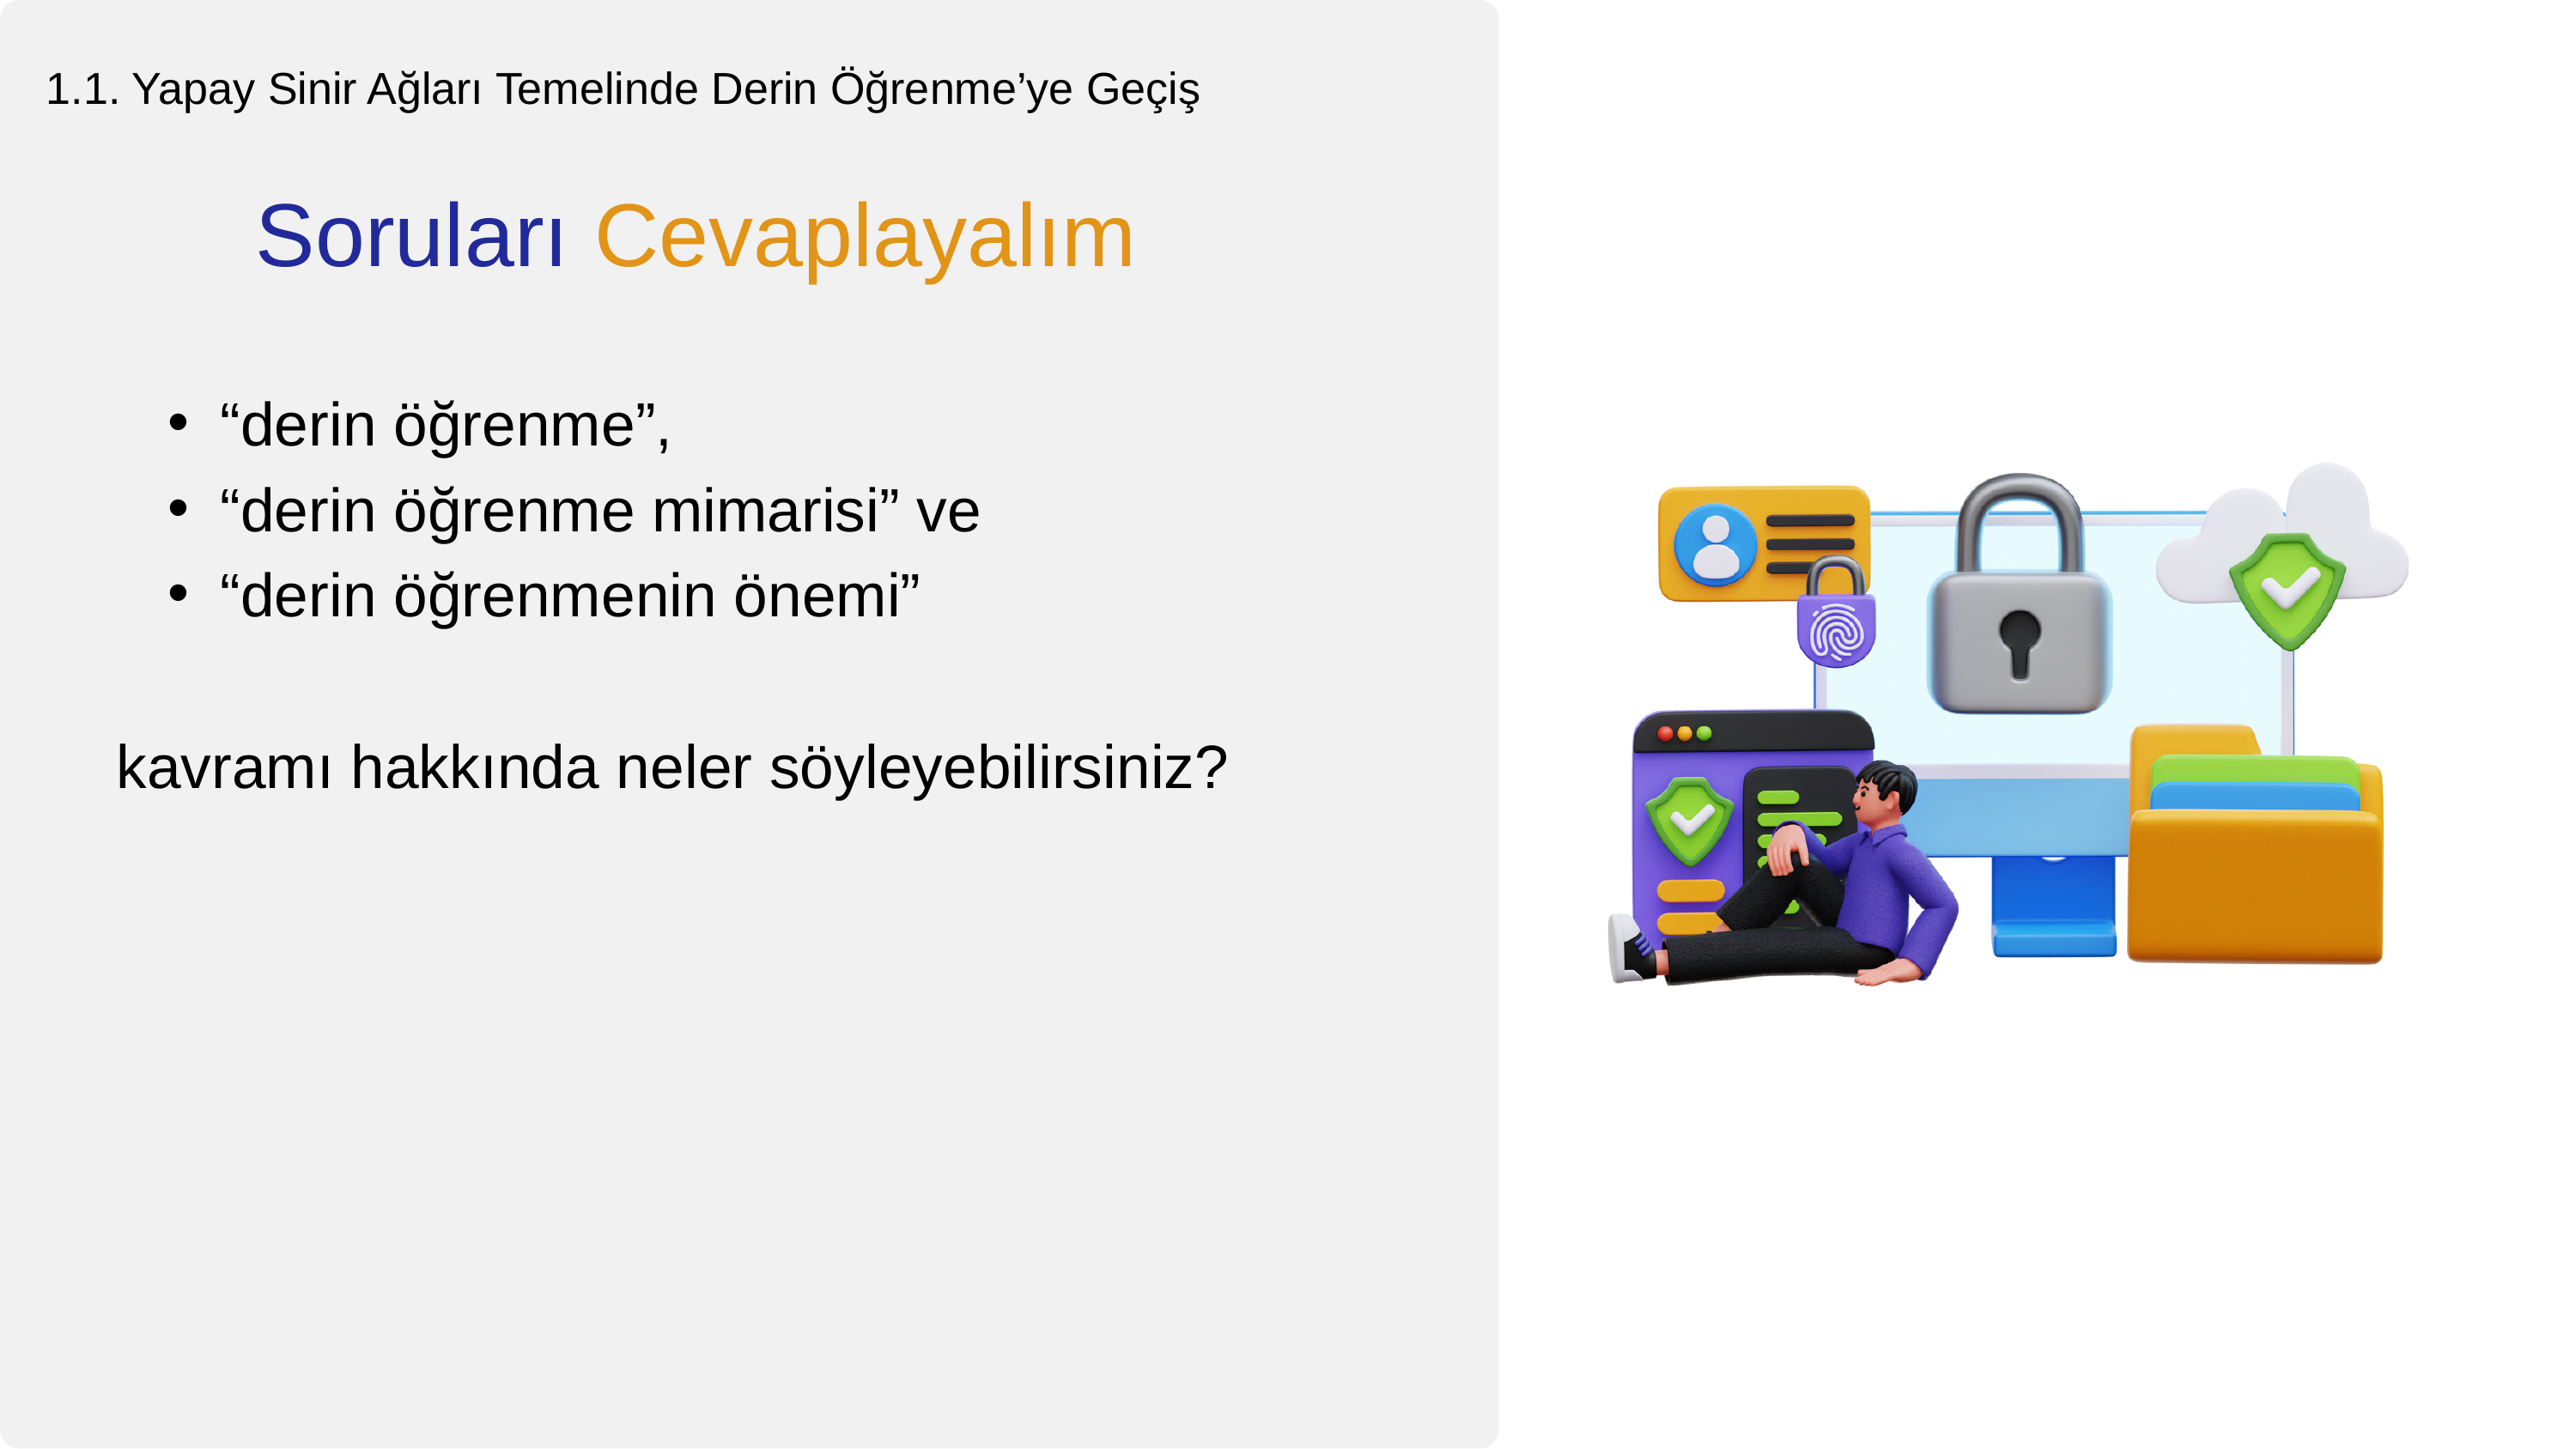

1.1. Yapay Sinir Ağları Temelinde Derin Öğrenme’ye Geçiş
Soruları Cevaplayalım
“derin öğrenme”,
“derin öğrenme mimarisi” ve
“derin öğrenmenin önemi”

kavramı hakkında neler söyleyebilirsiniz?